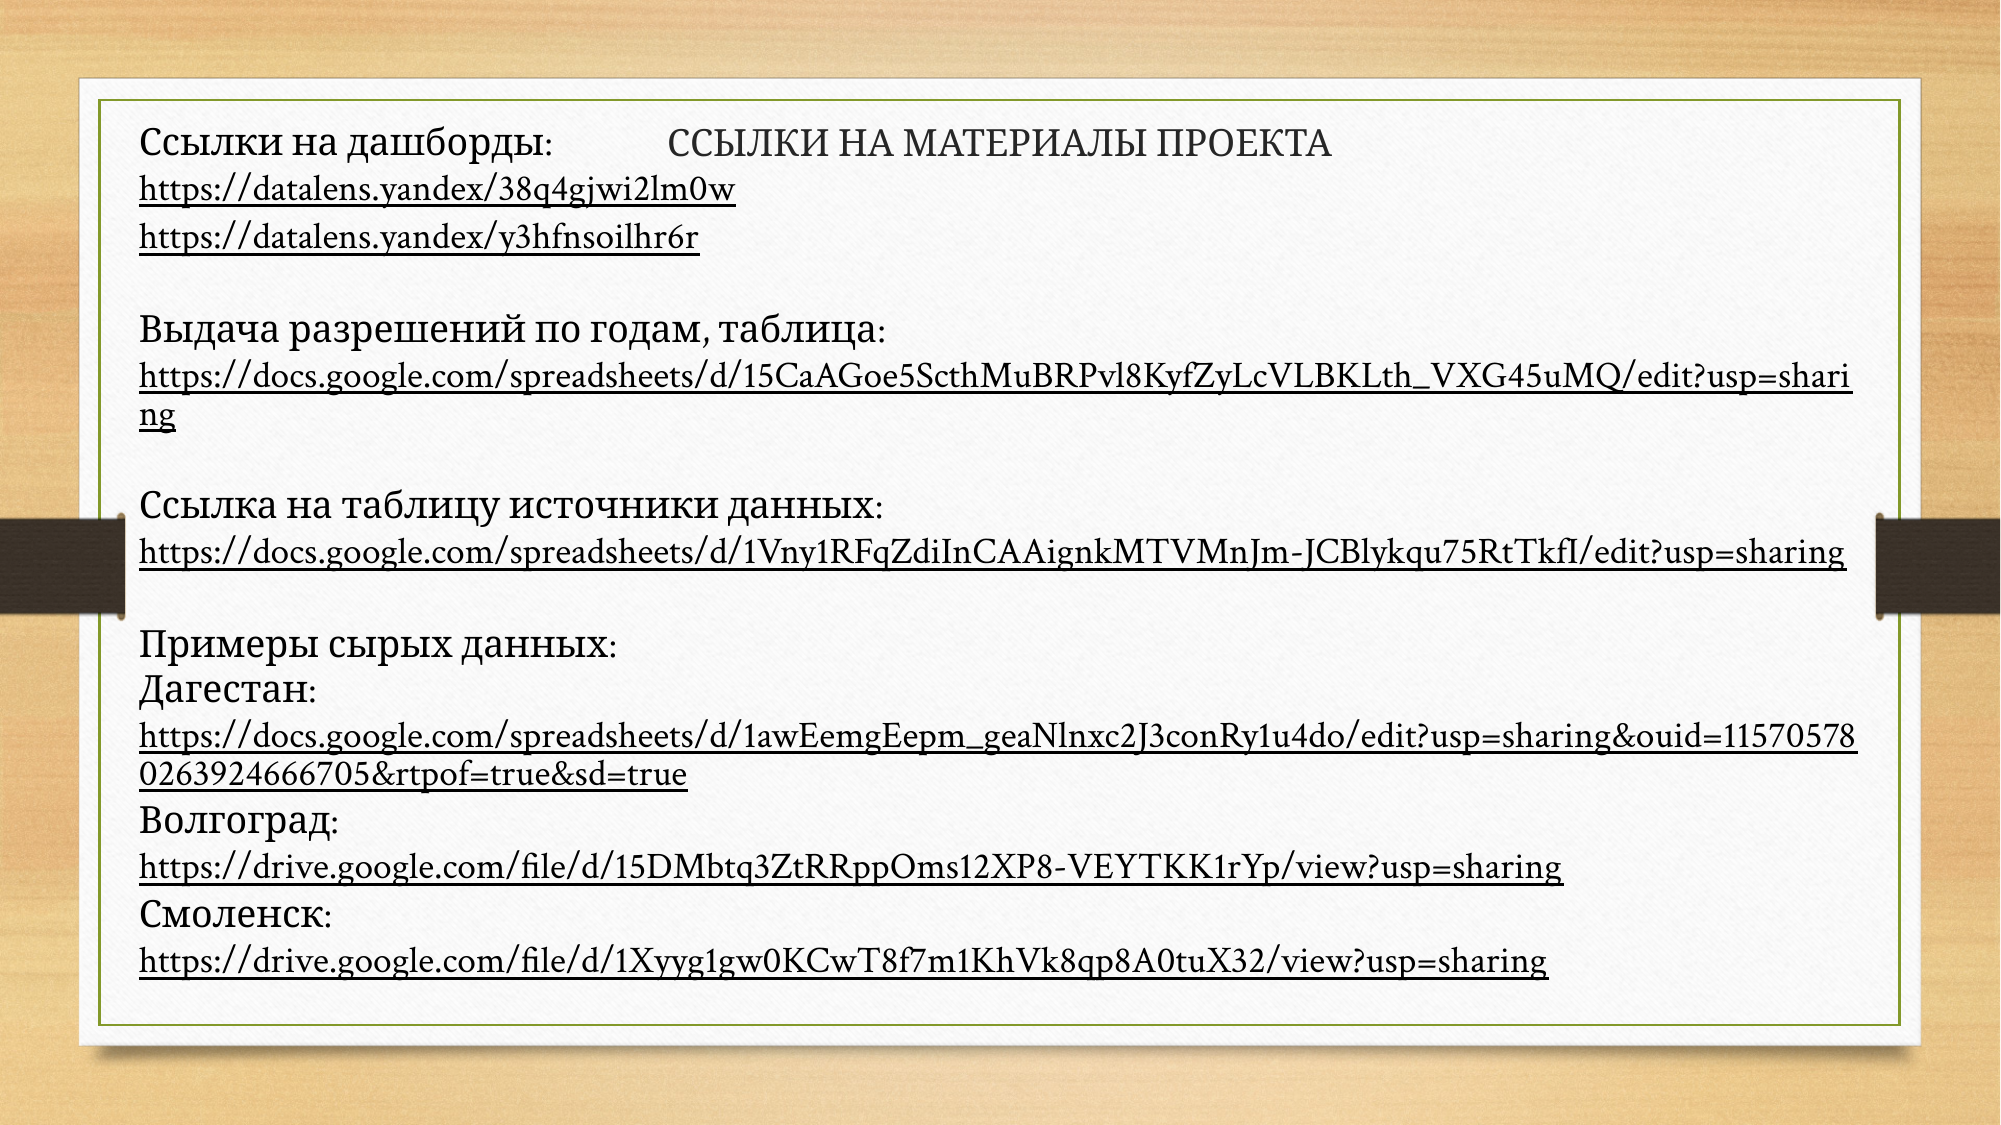

Ссылки на дашборды:
https://datalens.yandex/38q4gjwi2lm0w
https://datalens.yandex/y3hfnsoilhr6r

Выдача разрешений по годам, таблица:
https://docs.google.com/spreadsheets/d/15CaAGoe5ScthMuBRPvl8KyfZyLcVLBKLth_VXG45uMQ/edit?usp=sharing

Ссылка на таблицу источники данных:
https://docs.google.com/spreadsheets/d/1Vny1RFqZdiInCAAignkMTVMnJm-JCBlykqu75RtTkfI/edit?usp=sharing

Примеры сырых данных:
Дагестан: https://docs.google.com/spreadsheets/d/1awEemgEepm_geaNlnxc2J3conRy1u4do/edit?usp=sharing&ouid=115705780263924666705&rtpof=true&sd=true
Волгоград:
https://drive.google.com/file/d/15DMbtq3ZtRRppOms12XP8-VEYTKK1rYp/view?usp=sharing
Смоленск:
https://drive.google.com/file/d/1Xyyg1gw0KCwT8f7m1KhVk8qp8A0tuX32/view?usp=sharing

ССЫЛКИ НА МАТЕРИАЛЫ ПРОЕКТА